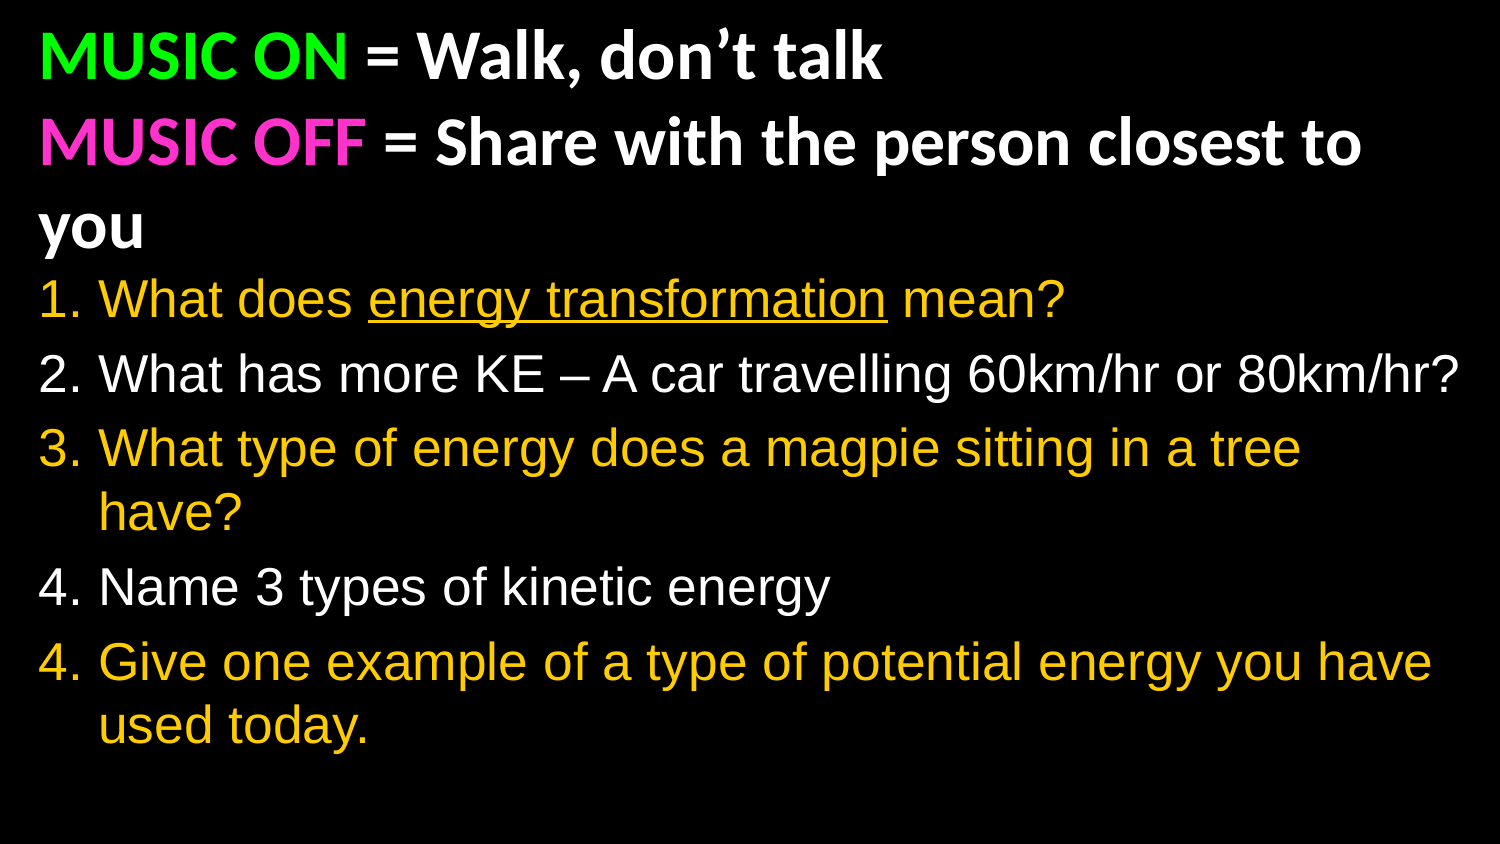

# MUSIC ON = Walk, don’t talk MUSIC OFF = Share with the person closest to you
What does energy transformation mean?
What has more KE – A car travelling 60km/hr or 80km/hr?
What type of energy does a magpie sitting in a tree have?
Name 3 types of kinetic energy
Give one example of a type of potential energy you have used today.